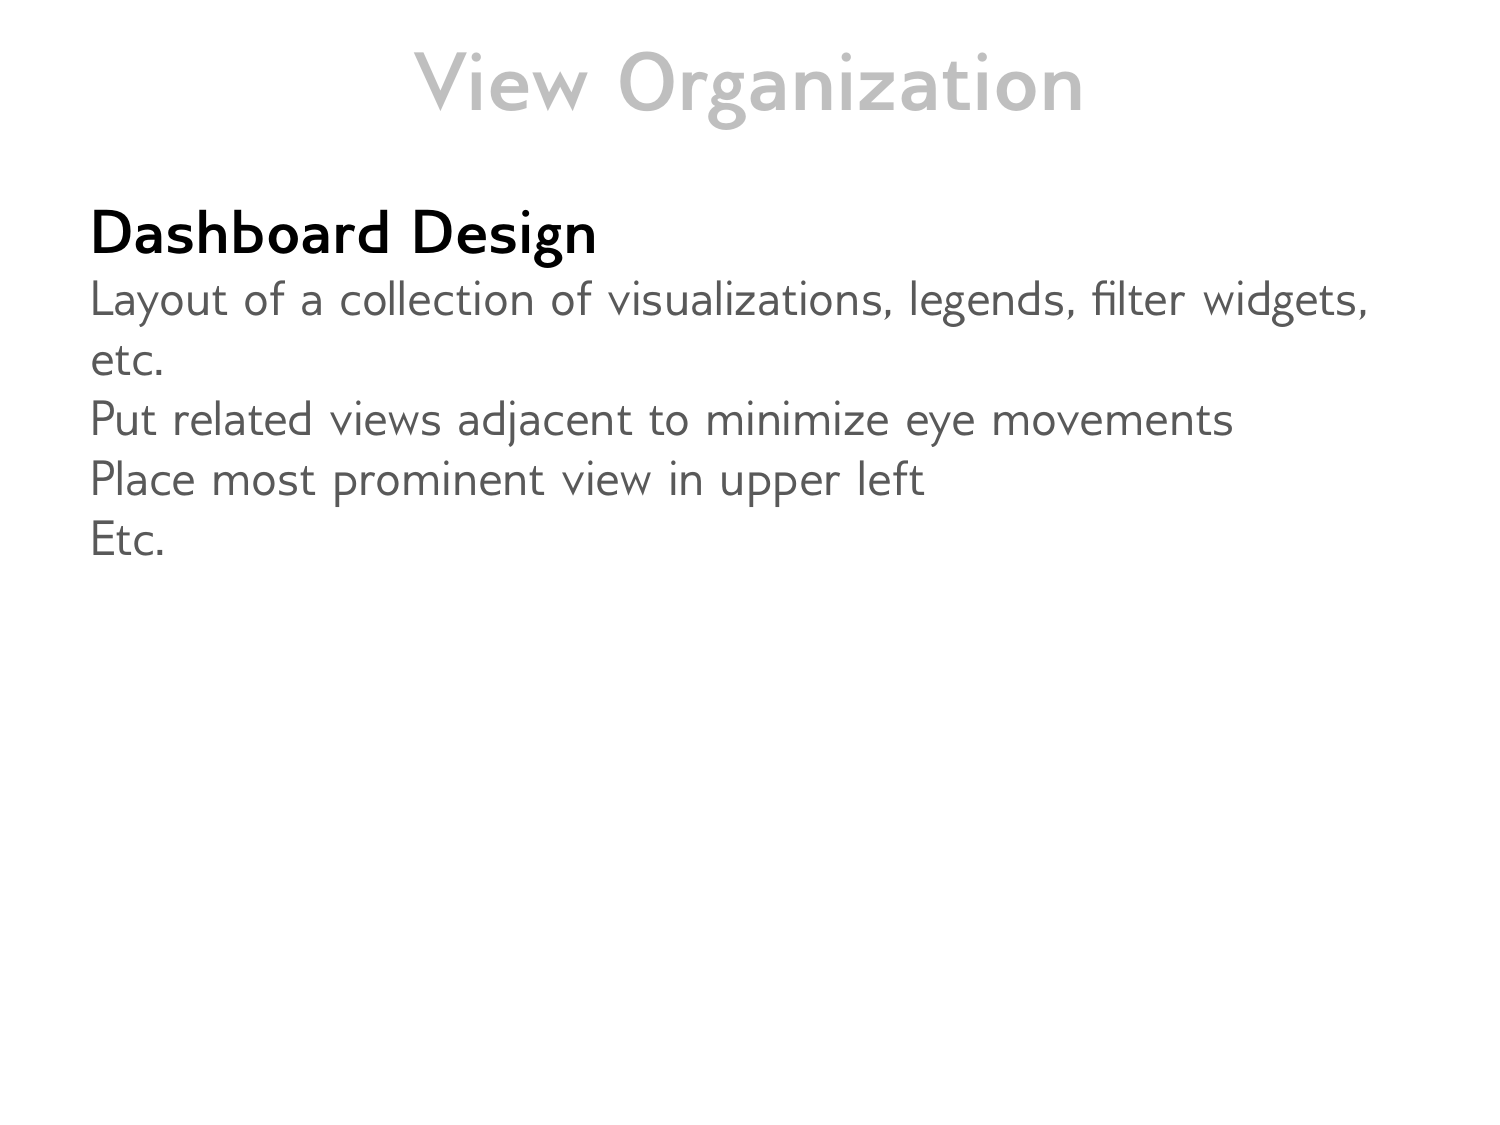

# View Organization
Dashboard Design
Layout of a collection of visualizations, legends, filter widgets, etc.
Put related views adjacent to minimize eye movements
Place most prominent view in upper left
Etc.